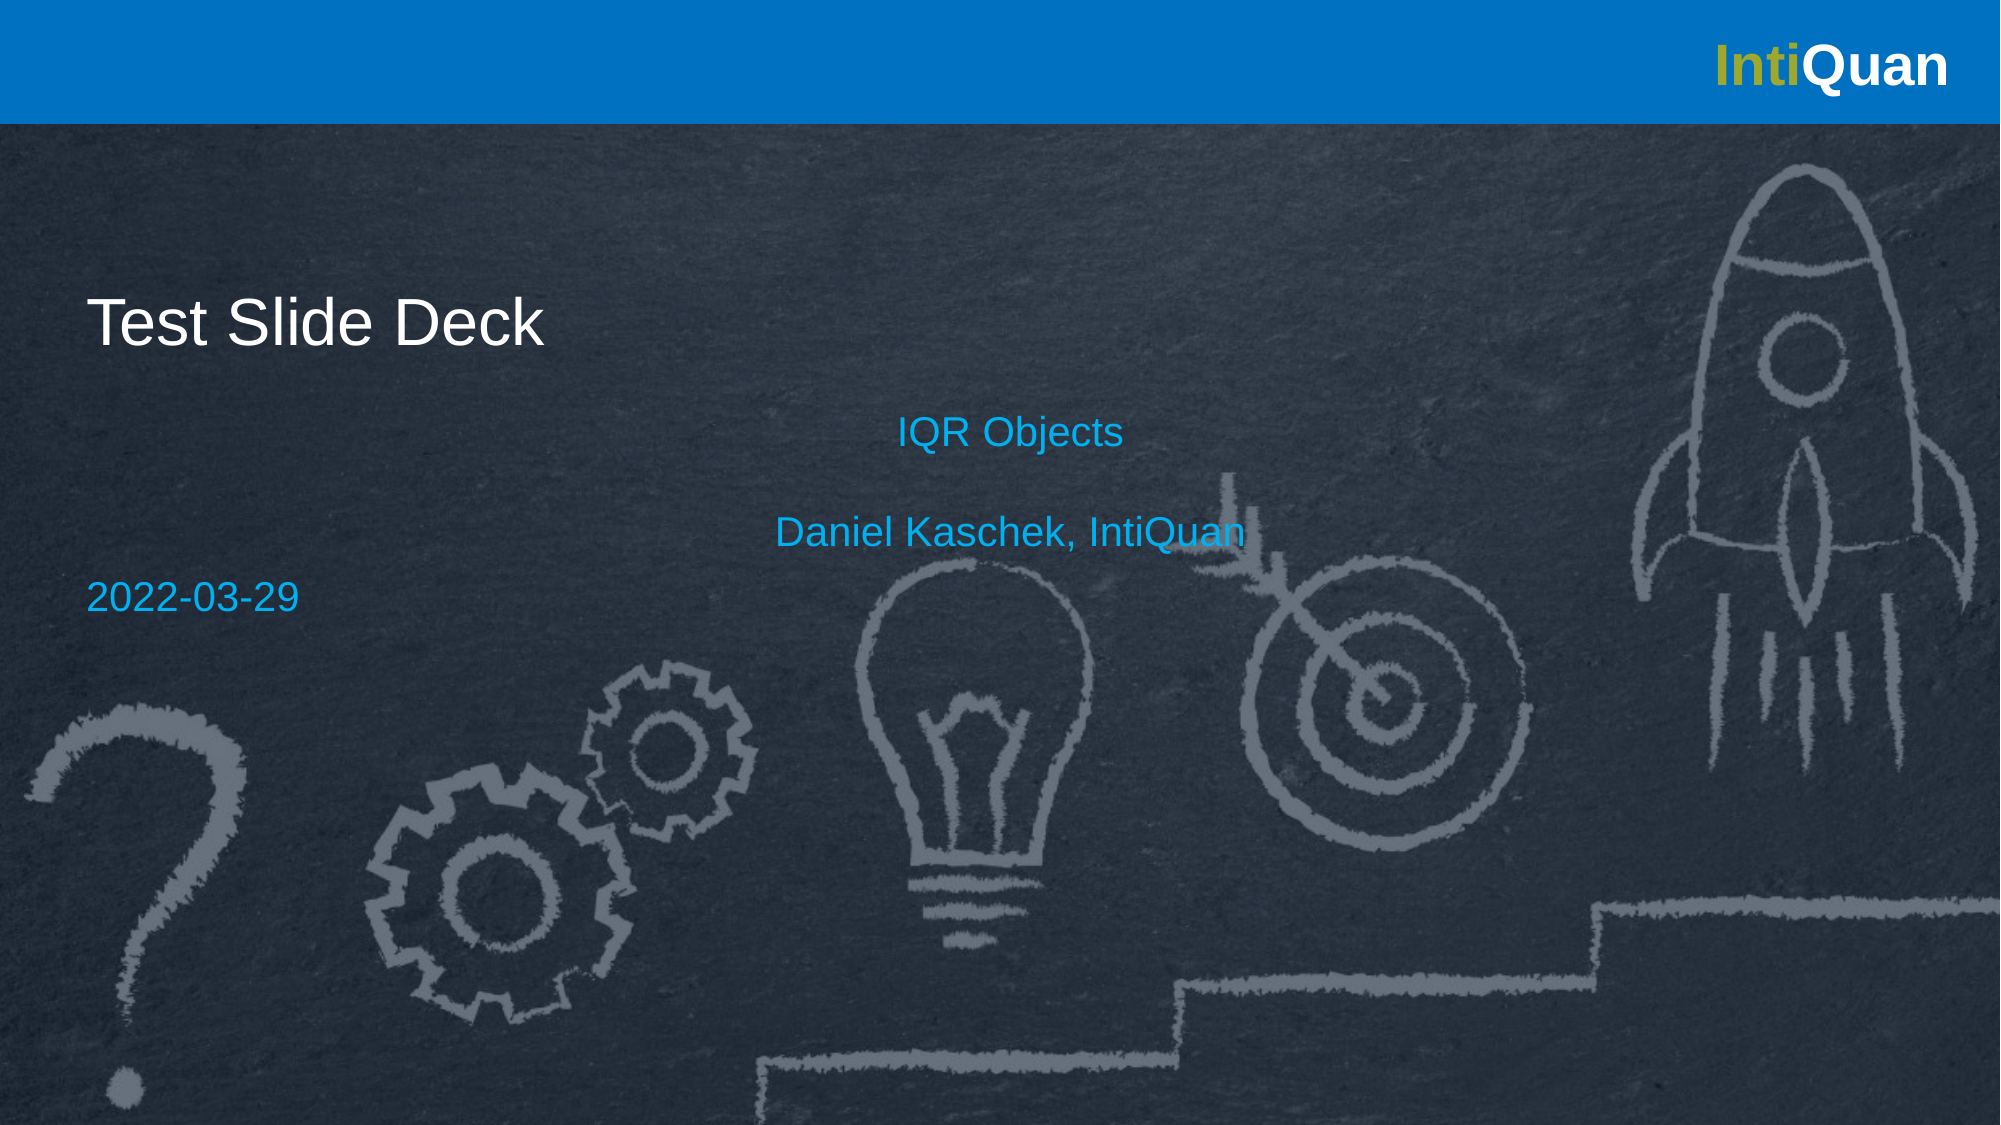

# Test Slide Deck
IQR Objects

Daniel Kaschek, IntiQuan
2022-03-29